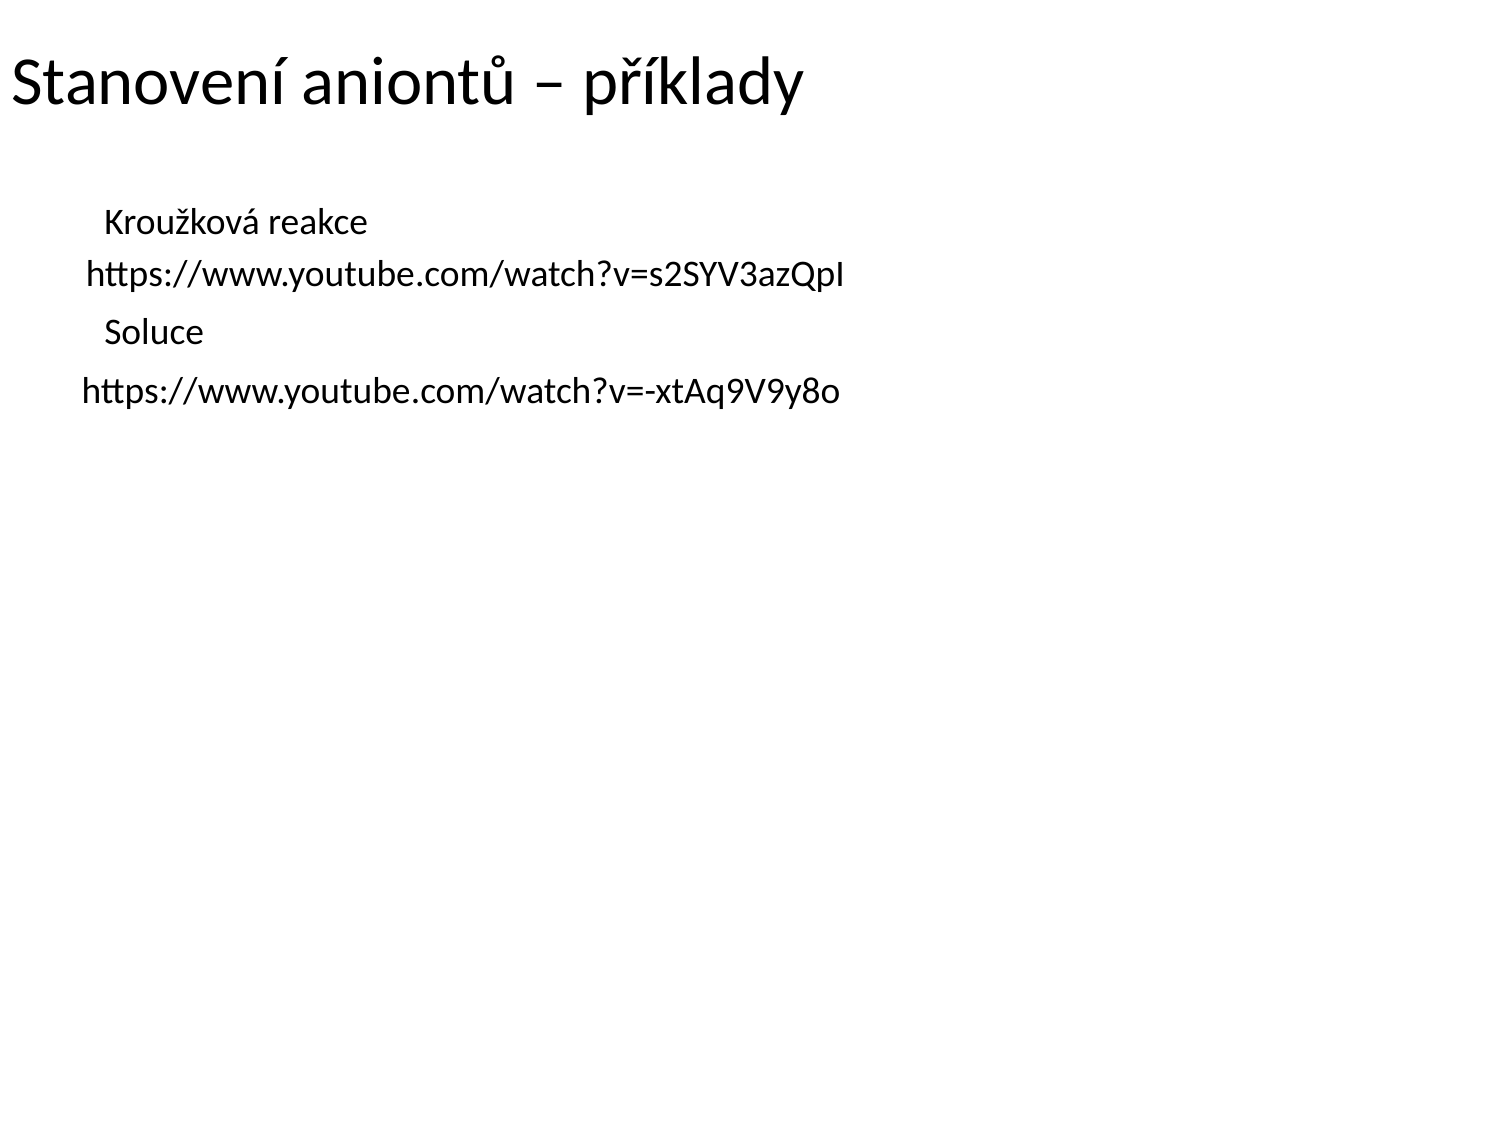

Stanovení aniontů – příklady
Kroužková reakce
https://www.youtube.com/watch?v=s2SYV3azQpI
Soluce
https://www.youtube.com/watch?v=-xtAq9V9y8o